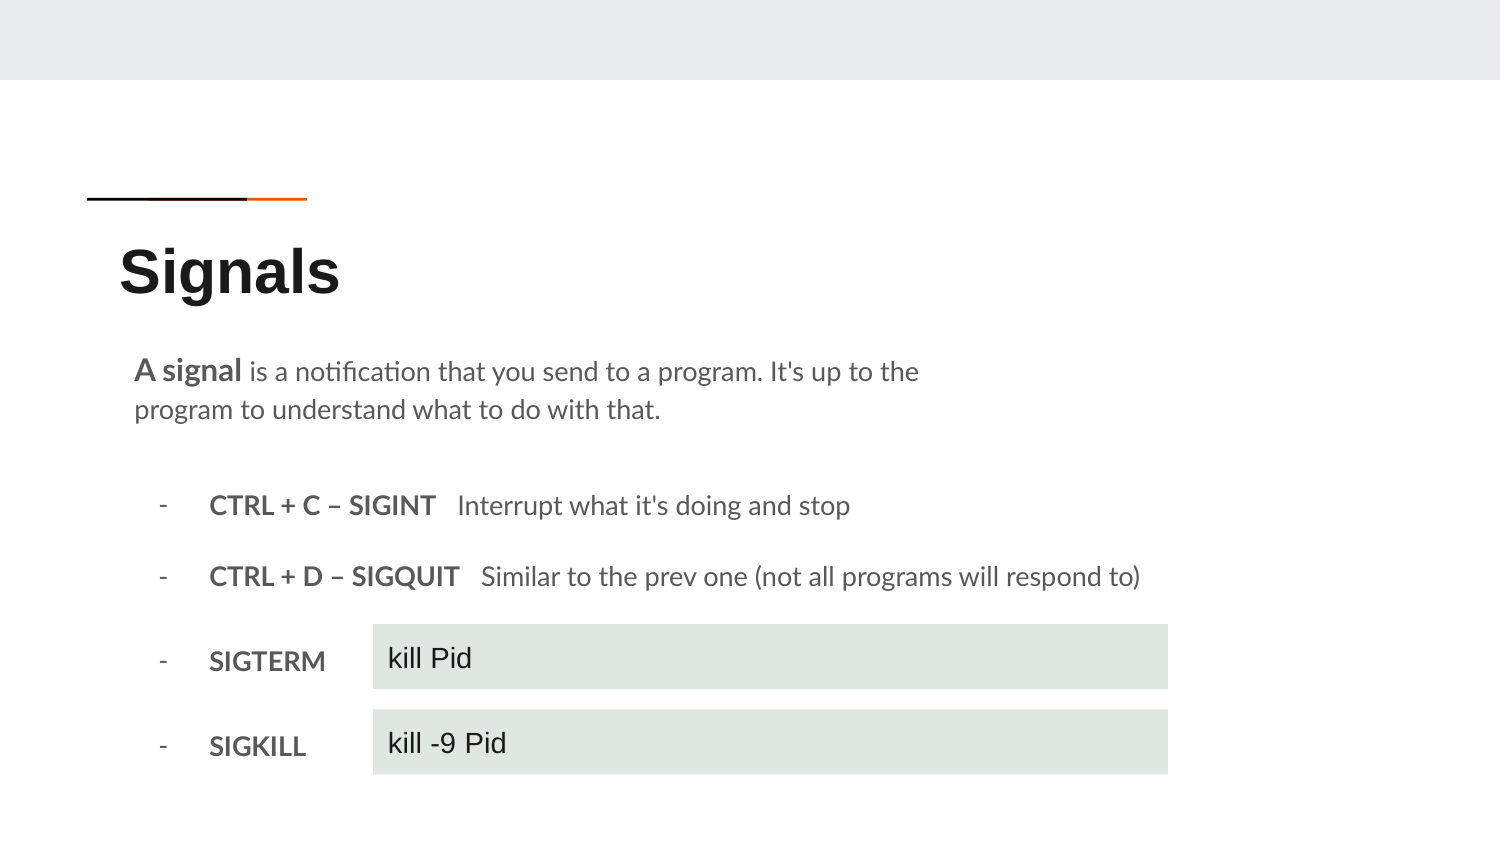

# Signals

A signal is a notification that you send to a program. It's up to the program to understand what to do with that.
CTRL + C – SIGINT   Interrupt what it's doing and stop
CTRL + D – SIGQUIT   Similar to the prev one (not all programs will respond to)
SIGTERM
kill Pid
SIGKILL
kill -9 Pid